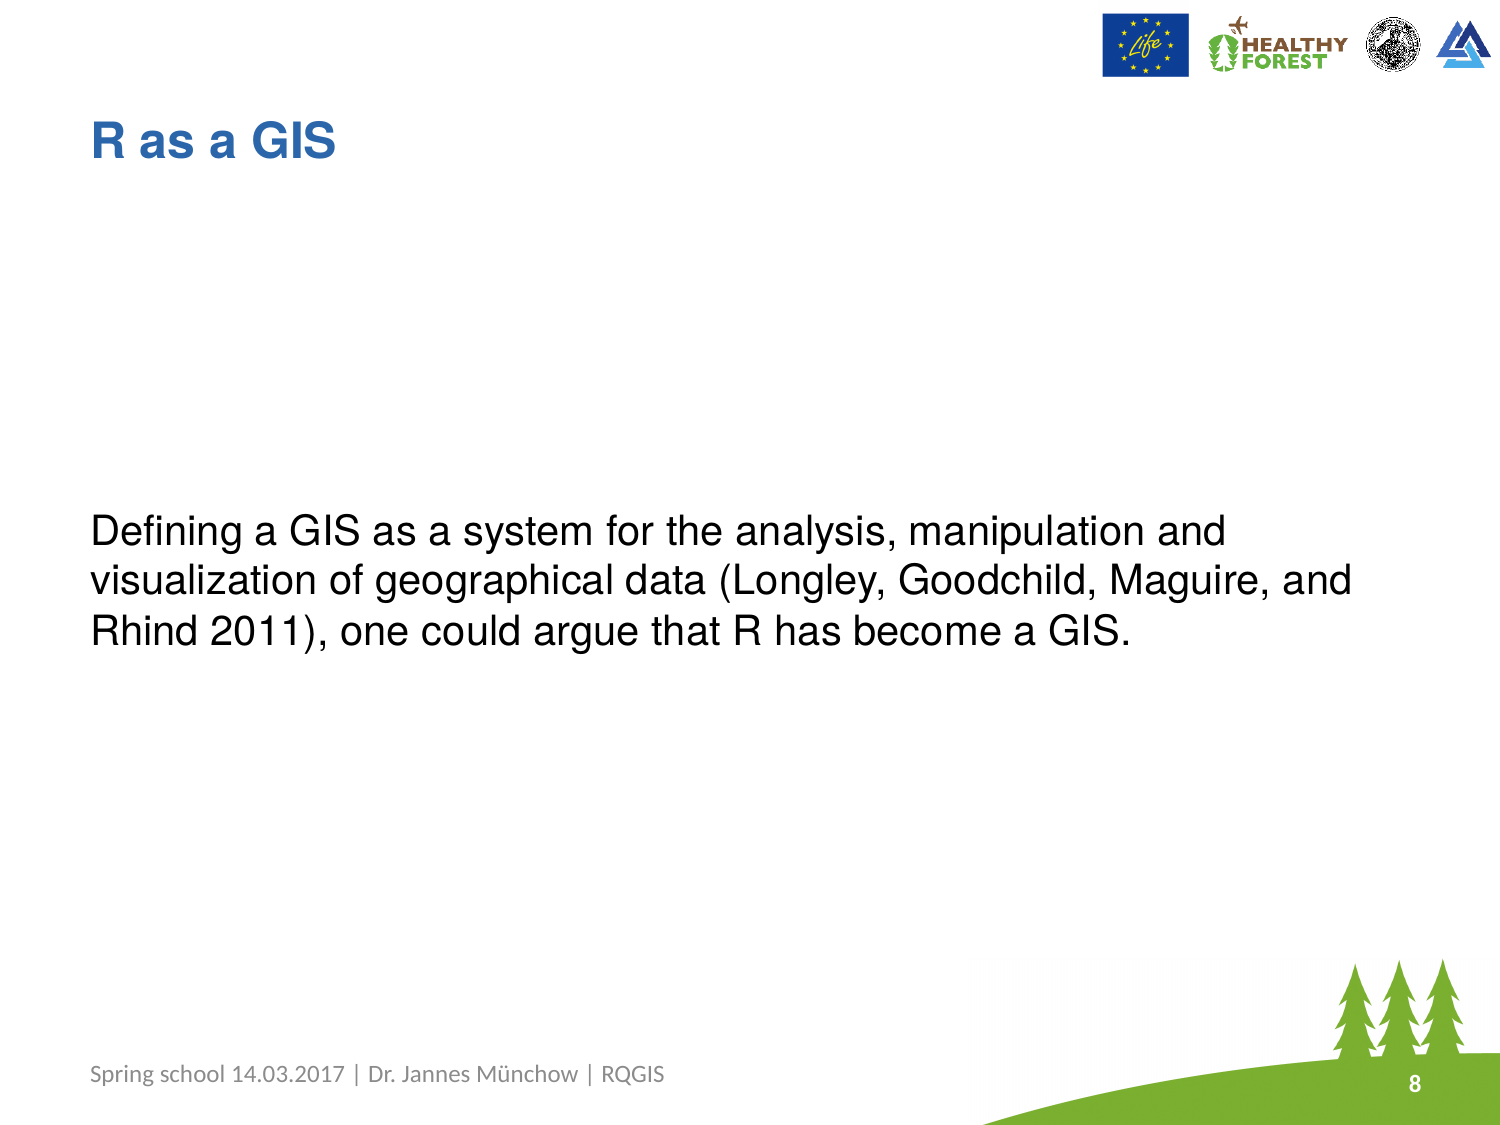

# R as a GIS

Defining a GIS as a system for the analysis, manipulation and visualization of geographical data (Longley, Goodchild, Maguire, and Rhind 2011), one could argue that R has become a GIS.
Spring school 14.03.2017 | Dr. Jannes Münchow | RQGIS
8